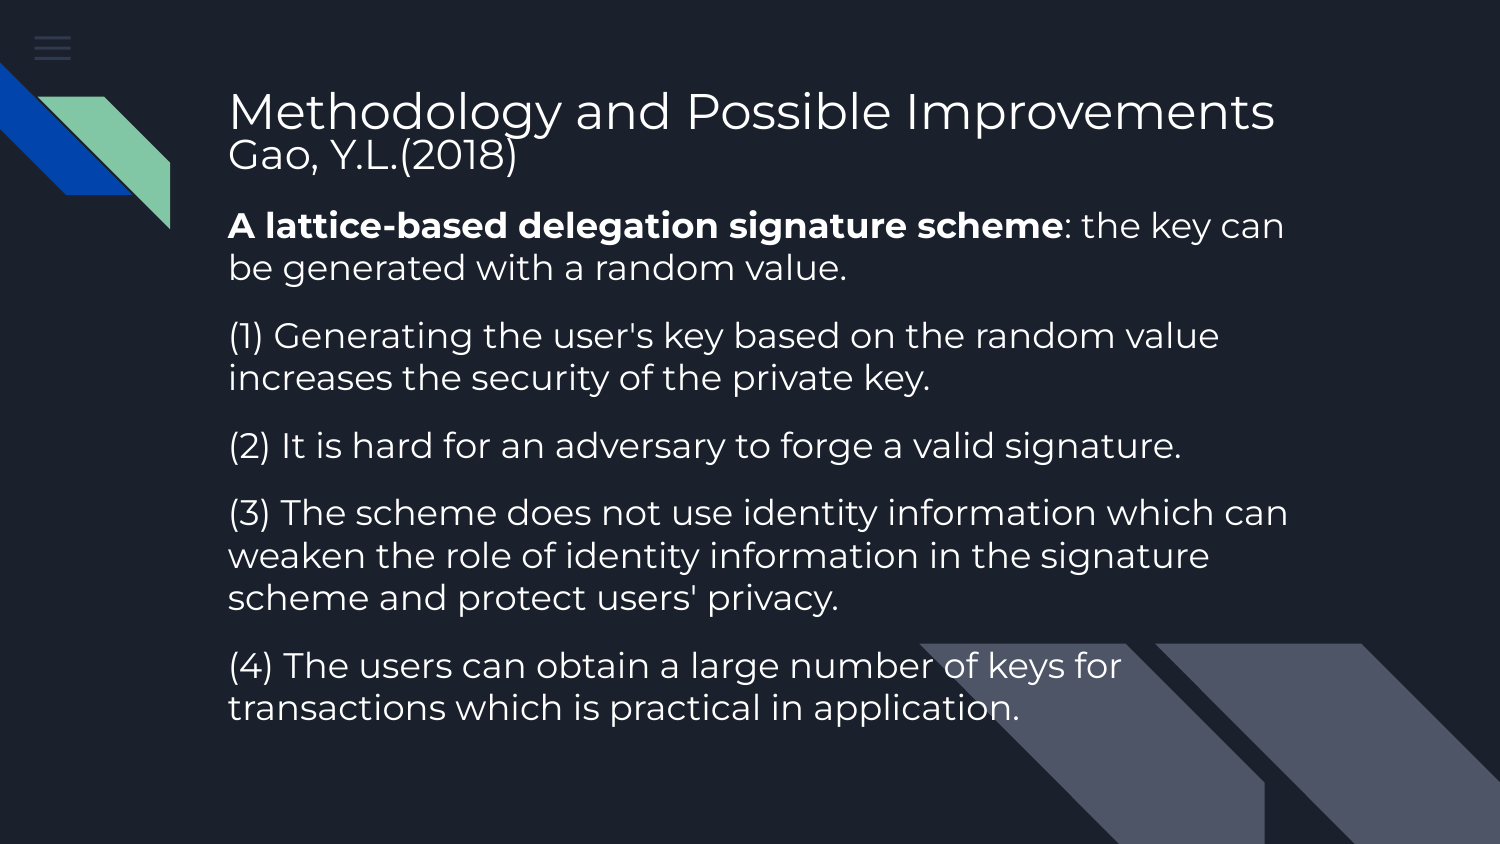

# Methodology and Possible Improvements
Gao, Y.L.(2018)
A lattice-based delegation signature scheme: the key can be generated with a random value.
(1) Generating the user's key based on the random value increases the security of the private key.
(2) It is hard for an adversary to forge a valid signature.
(3) The scheme does not use identity information which can weaken the role of identity information in the signature scheme and protect users' privacy.
(4) The users can obtain a large number of keys for transactions which is practical in application.